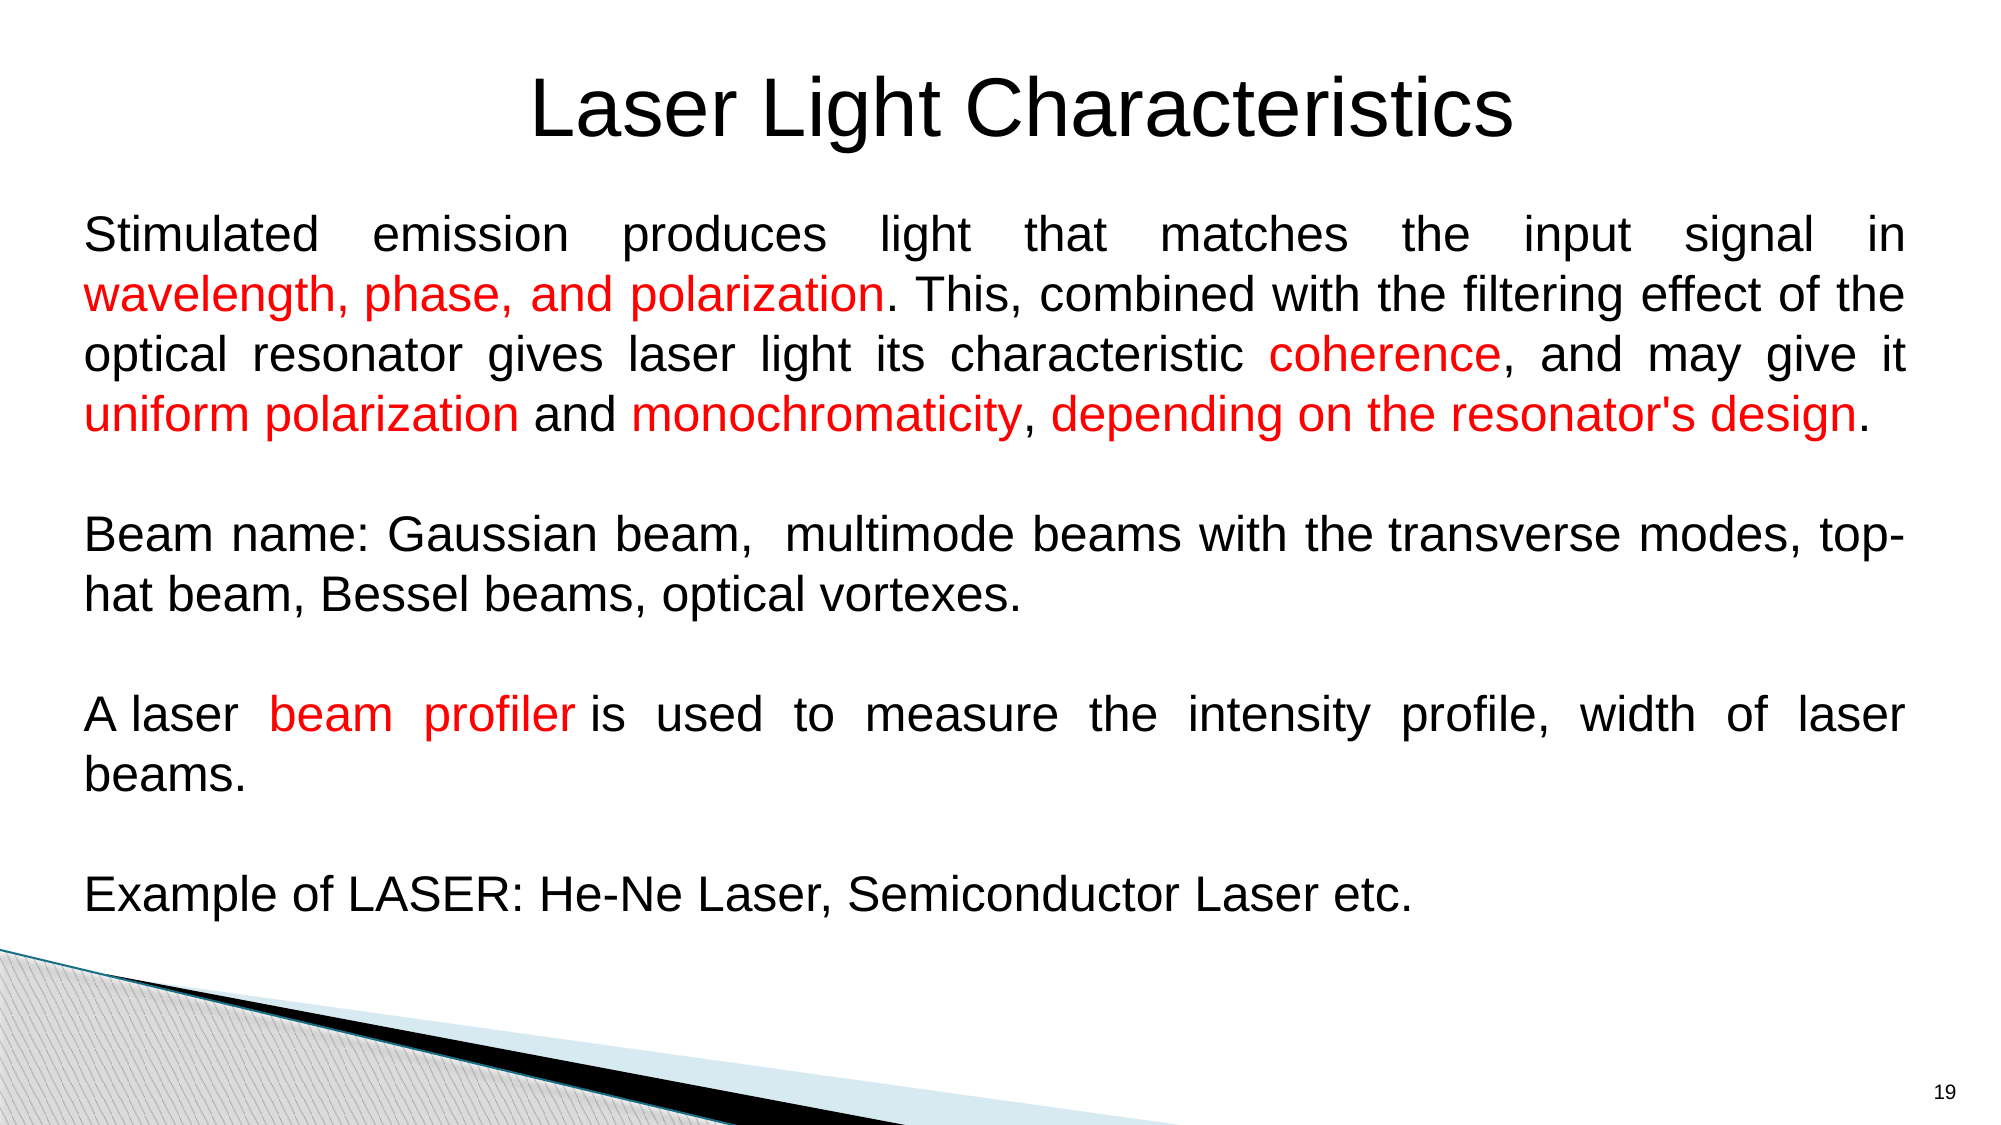

Laser Light Characteristics
Stimulated emission produces light that matches the input signal in wavelength, phase, and polarization. This, combined with the filtering effect of the optical resonator gives laser light its characteristic coherence, and may give it uniform polarization and monochromaticity, depending on the resonator's design.

Beam name: Gaussian beam,  multimode beams with the transverse modes, top-hat beam, Bessel beams, optical vortexes.

A laser beam profiler is used to measure the intensity profile, width of laser beams.

Example of LASER: He-Ne Laser, Semiconductor Laser etc.
19